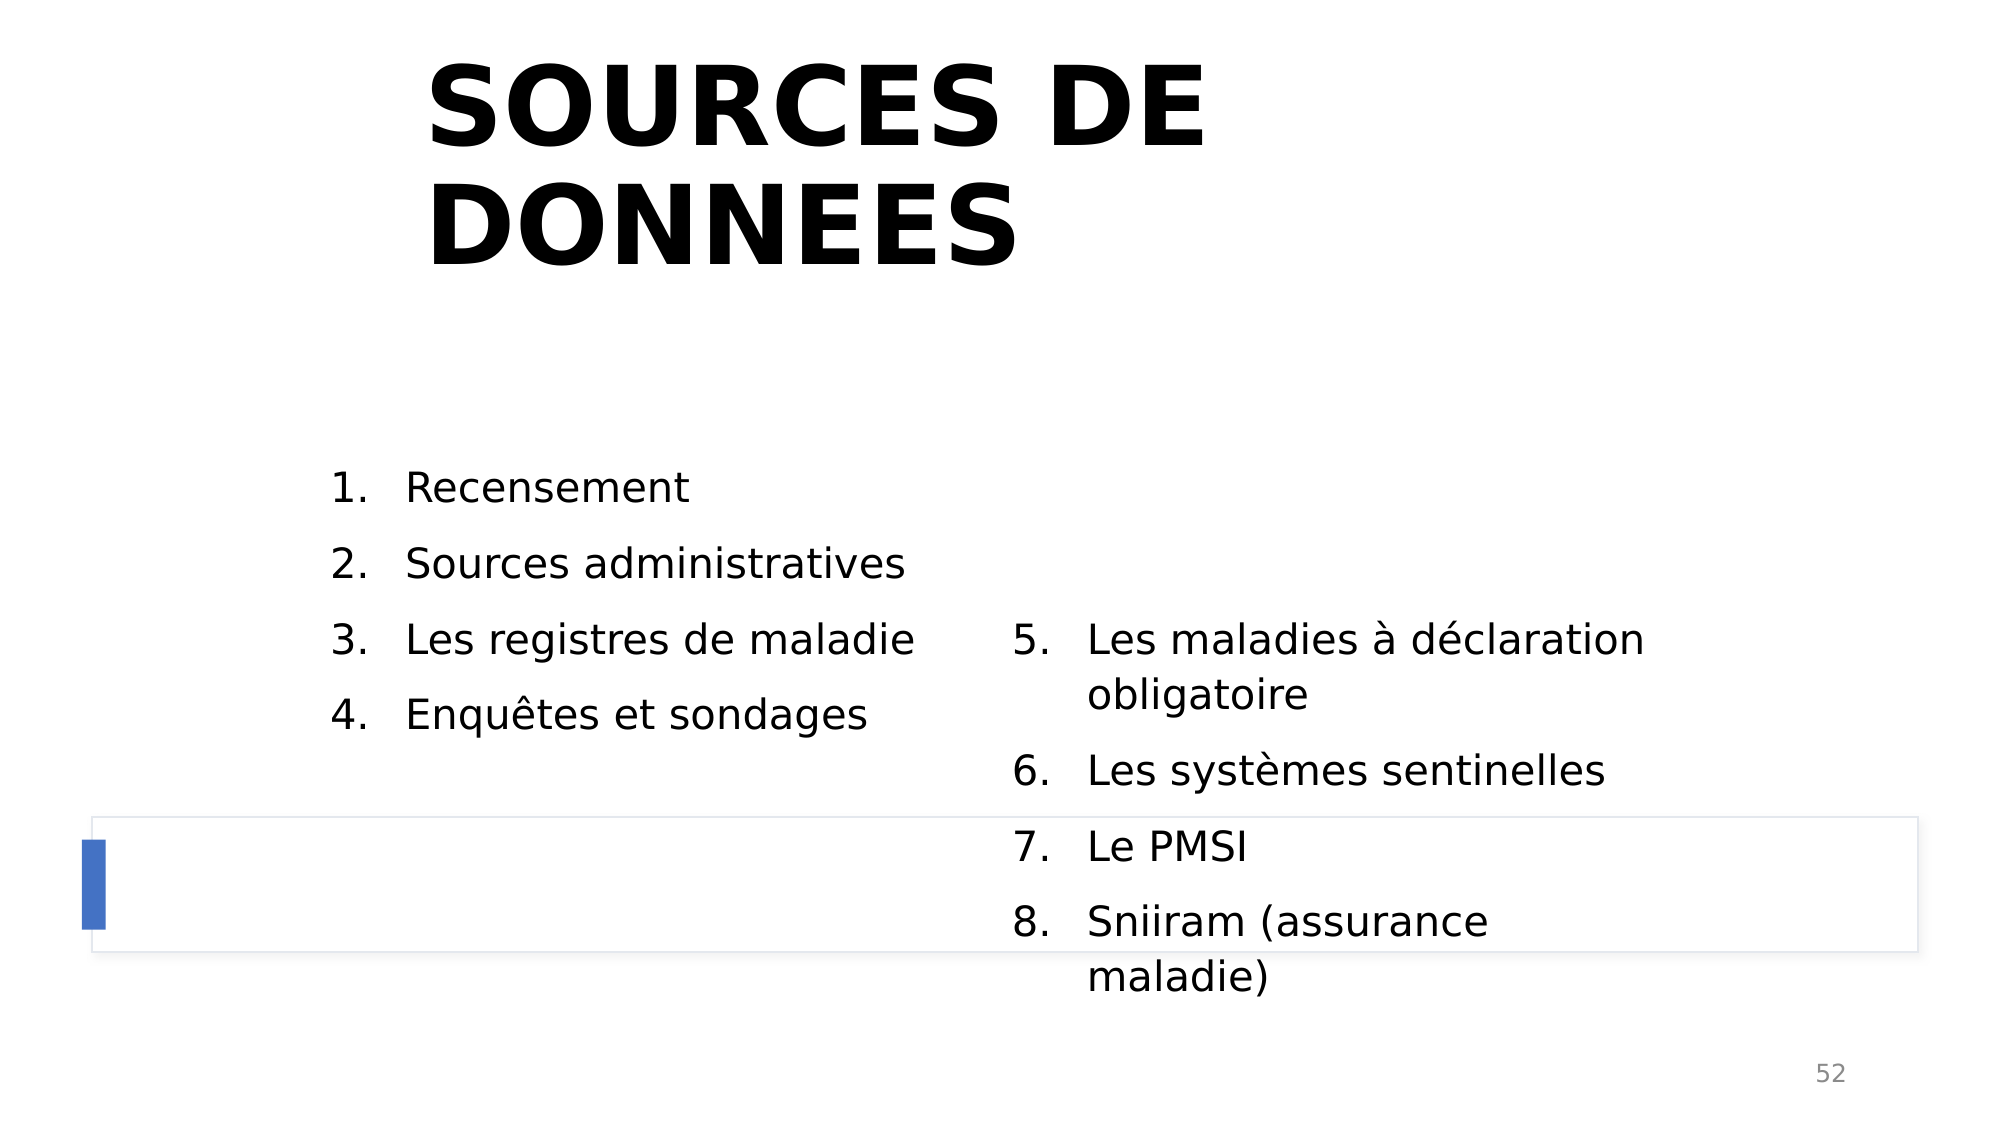

# SOURCES DE DONNEES
Recensement
Sources administratives
Les registres de maladie
Enquêtes et sondages

Les maladies à déclaration obligatoire
Les systèmes sentinelles
Le PMSI
Sniiram (assurance maladie)
52